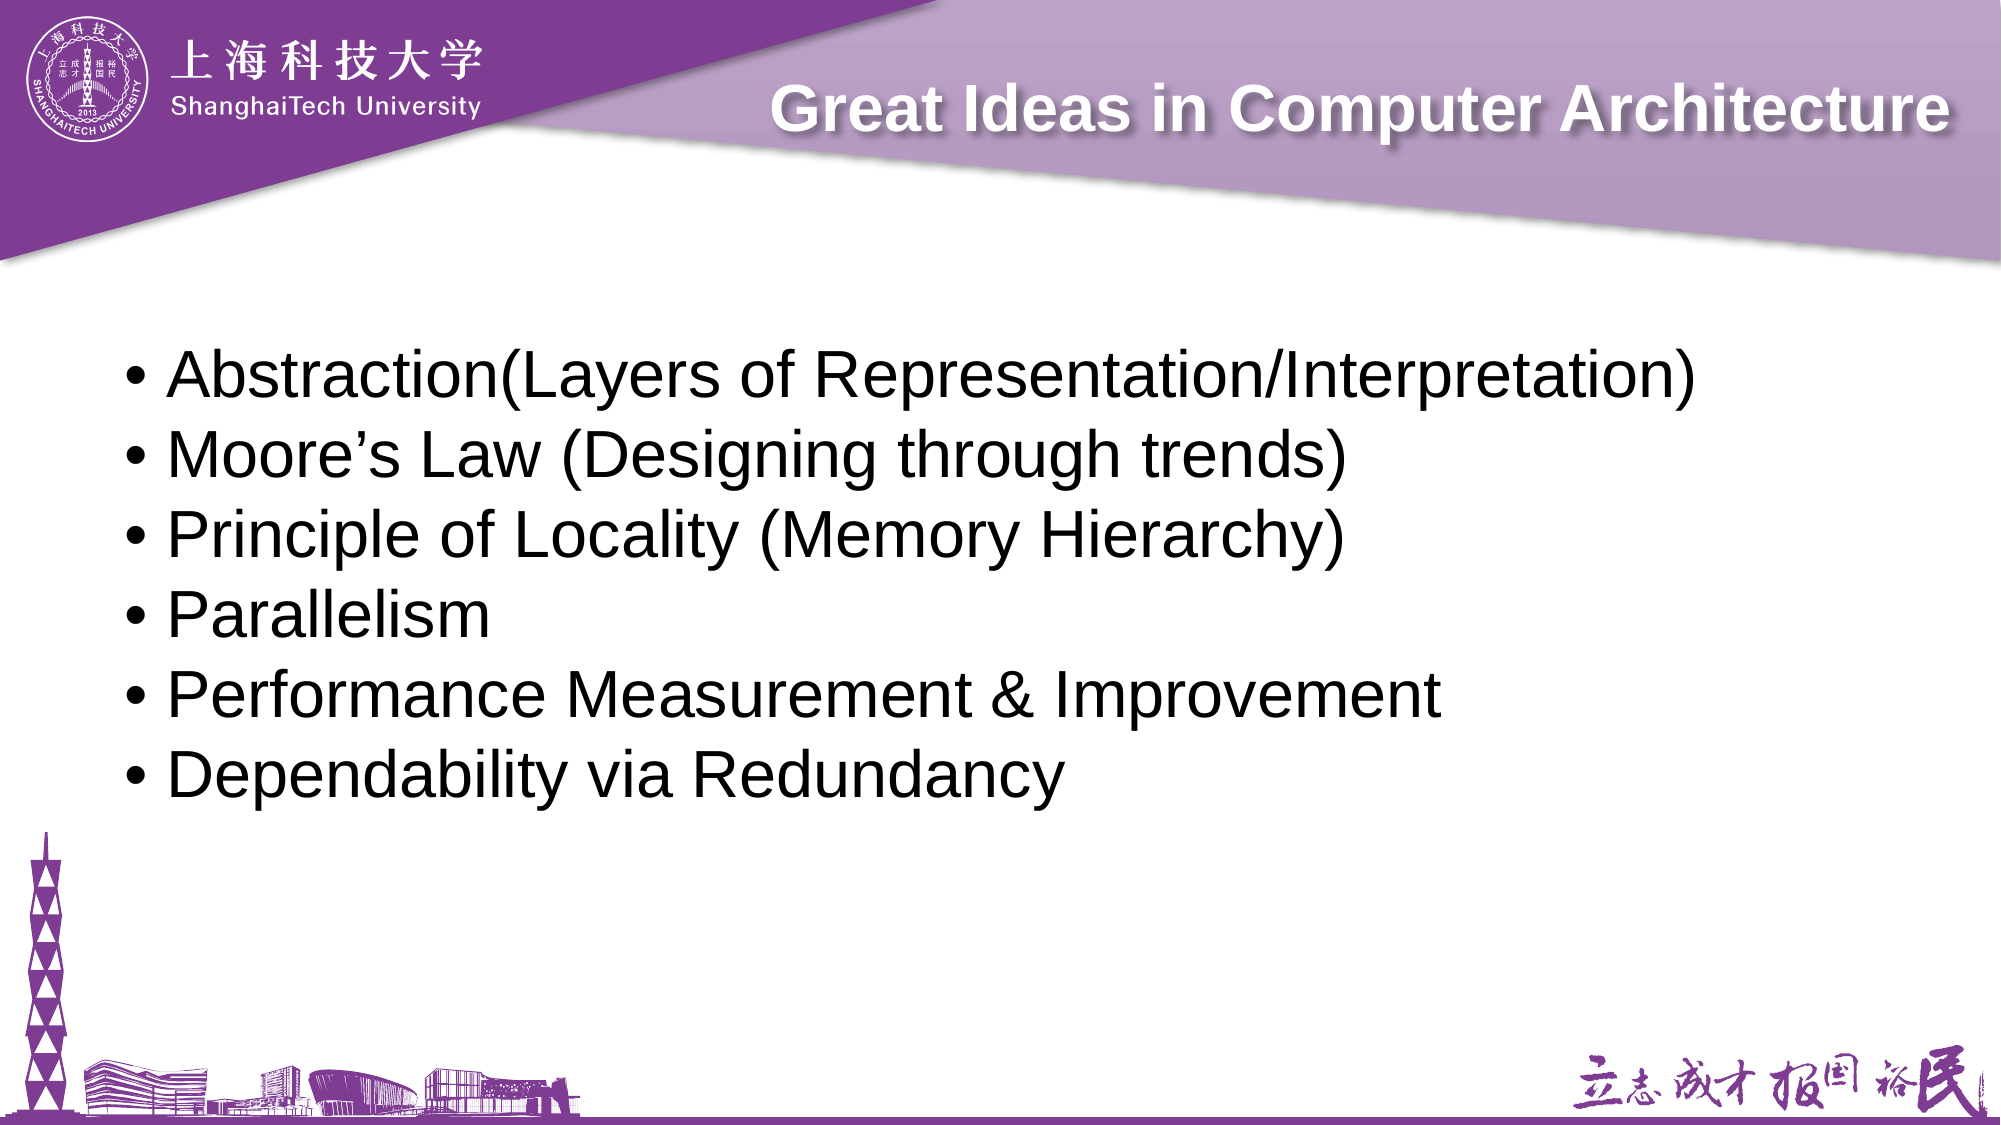

# Great Ideas in Computer Architecture
• Abstraction(Layers of Representation/Interpretation)
• Moore’s Law (Designing through trends)
• Principle of Locality (Memory Hierarchy)
• Parallelism
• Performance Measurement & Improvement
• Dependability via Redundancy